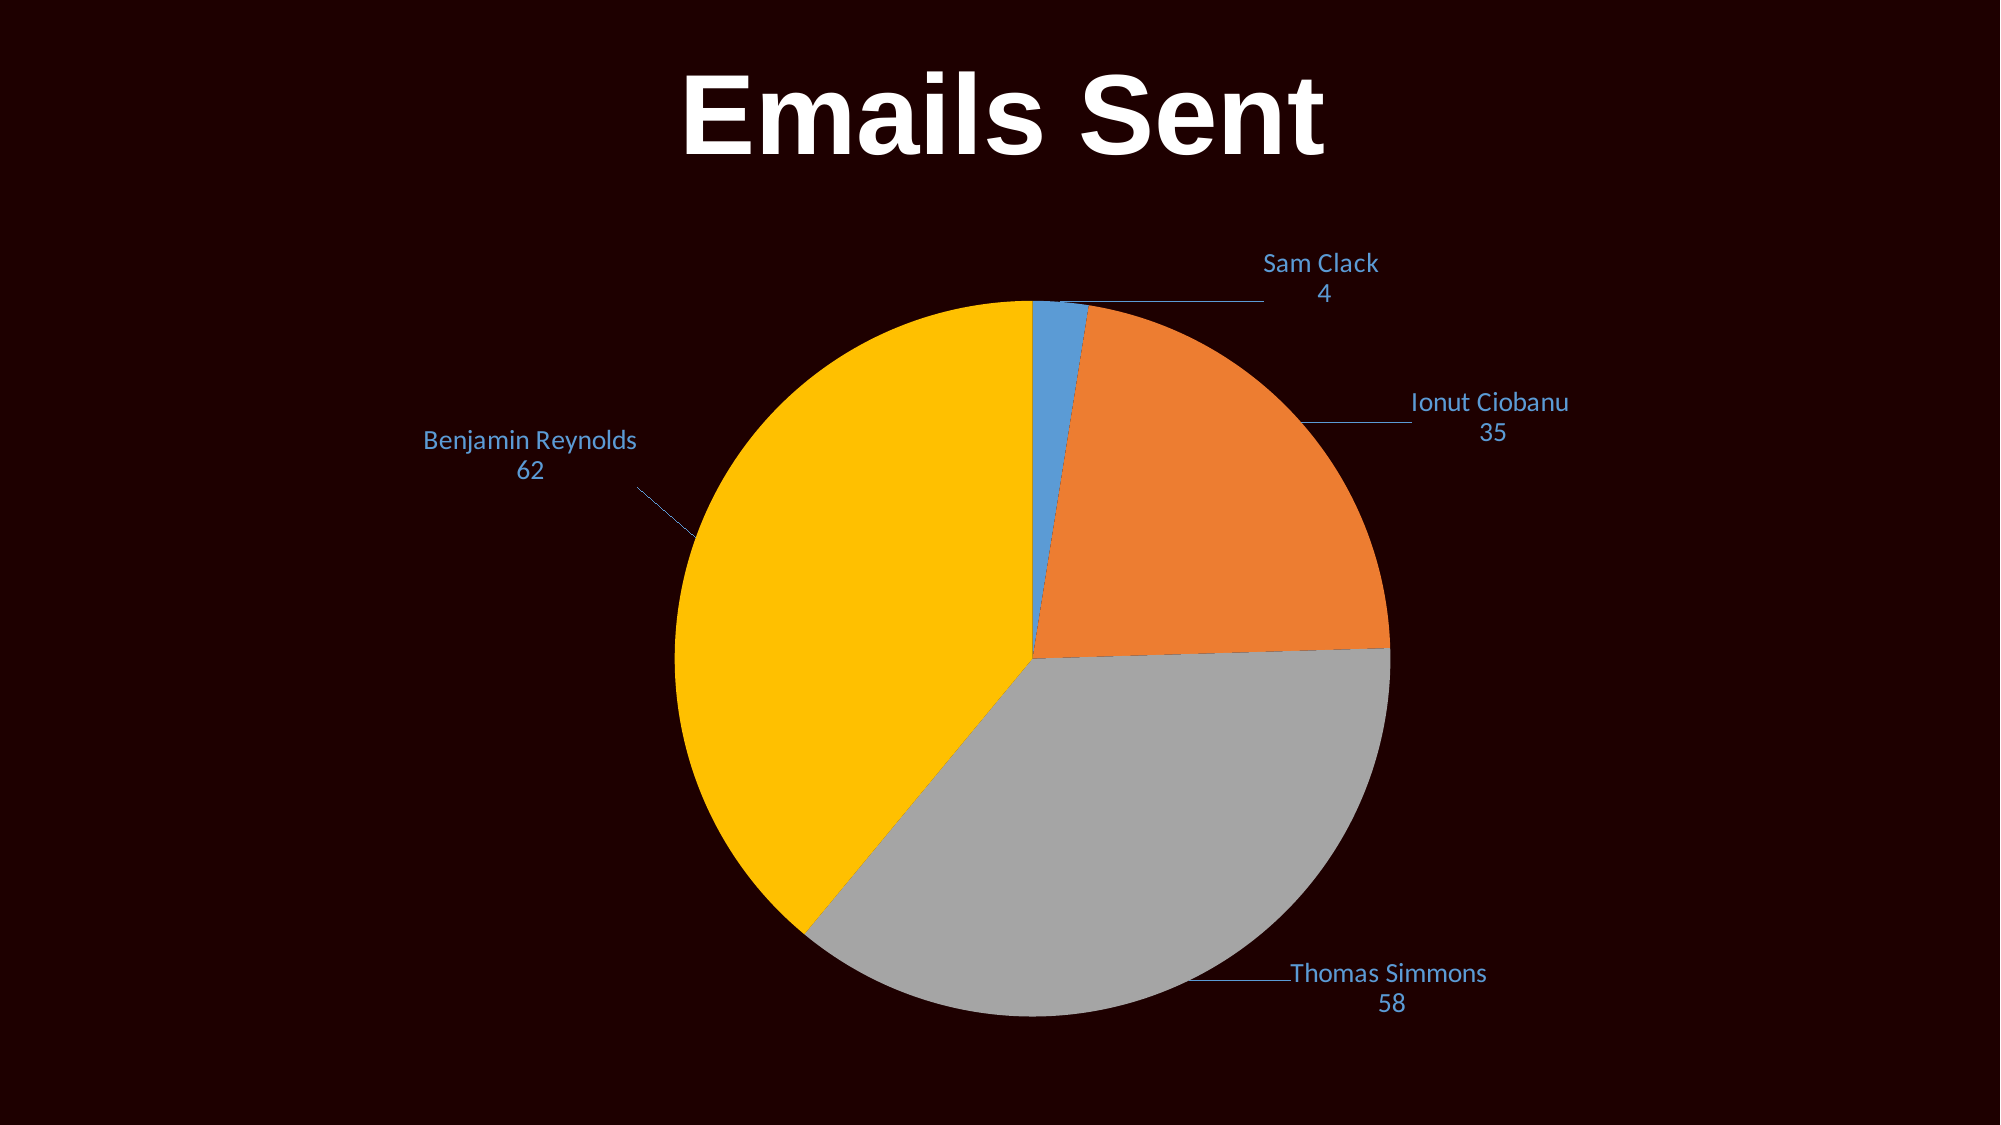

# Emails Sent

### Chart

| Category | Emails Sent |
|---|---|
| Sam Clack | 4.0 |
| Ionut Ciobanu | 35.0 |
| Thomas Simmons | 58.0 |
| Benjamin Reynolds | 62.0 |